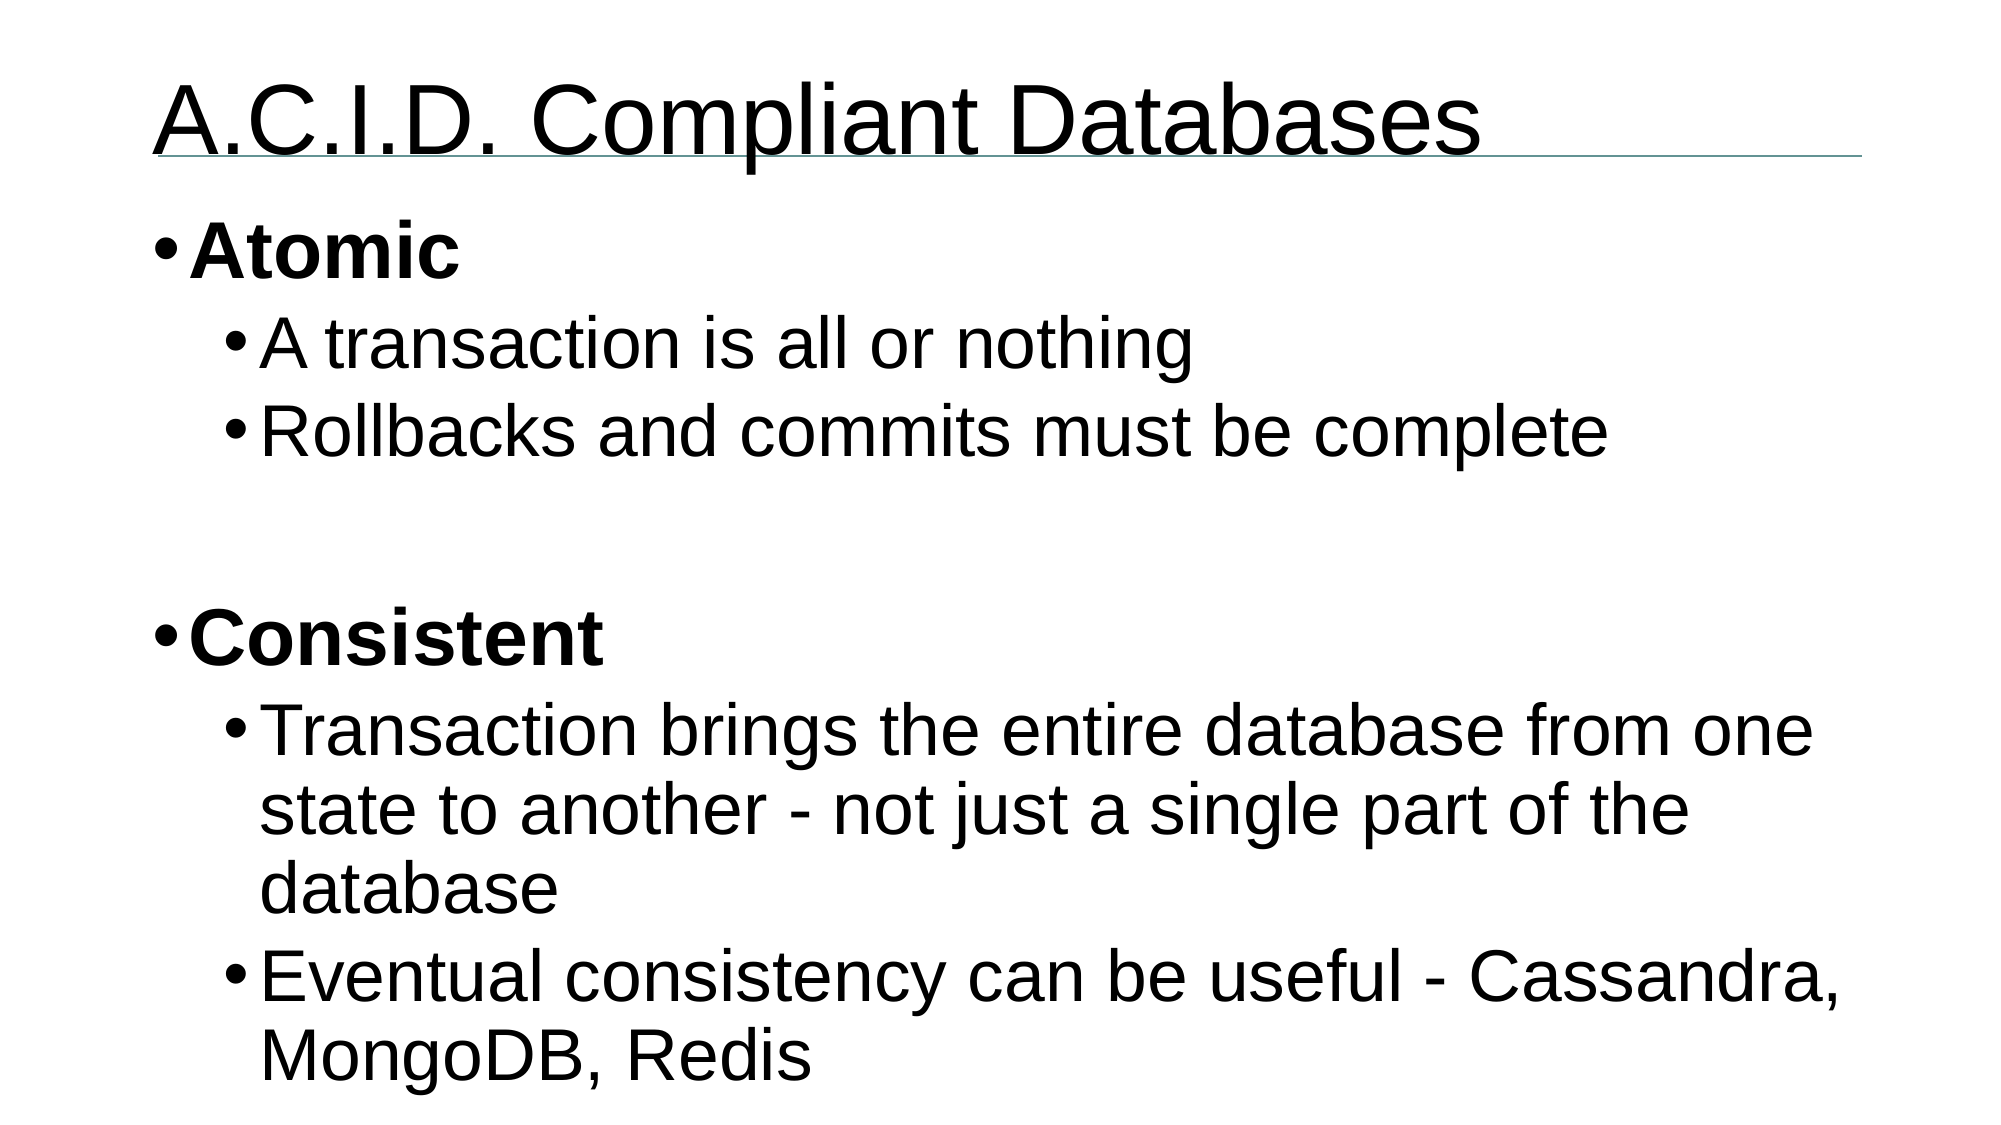

# A.C.I.D. Compliant Databases
Atomic
A transaction is all or nothing
Rollbacks and commits must be complete

Consistent
Transaction brings the entire database from one state to another - not just a single part of the database
Eventual consistency can be useful - Cassandra, MongoDB, Redis